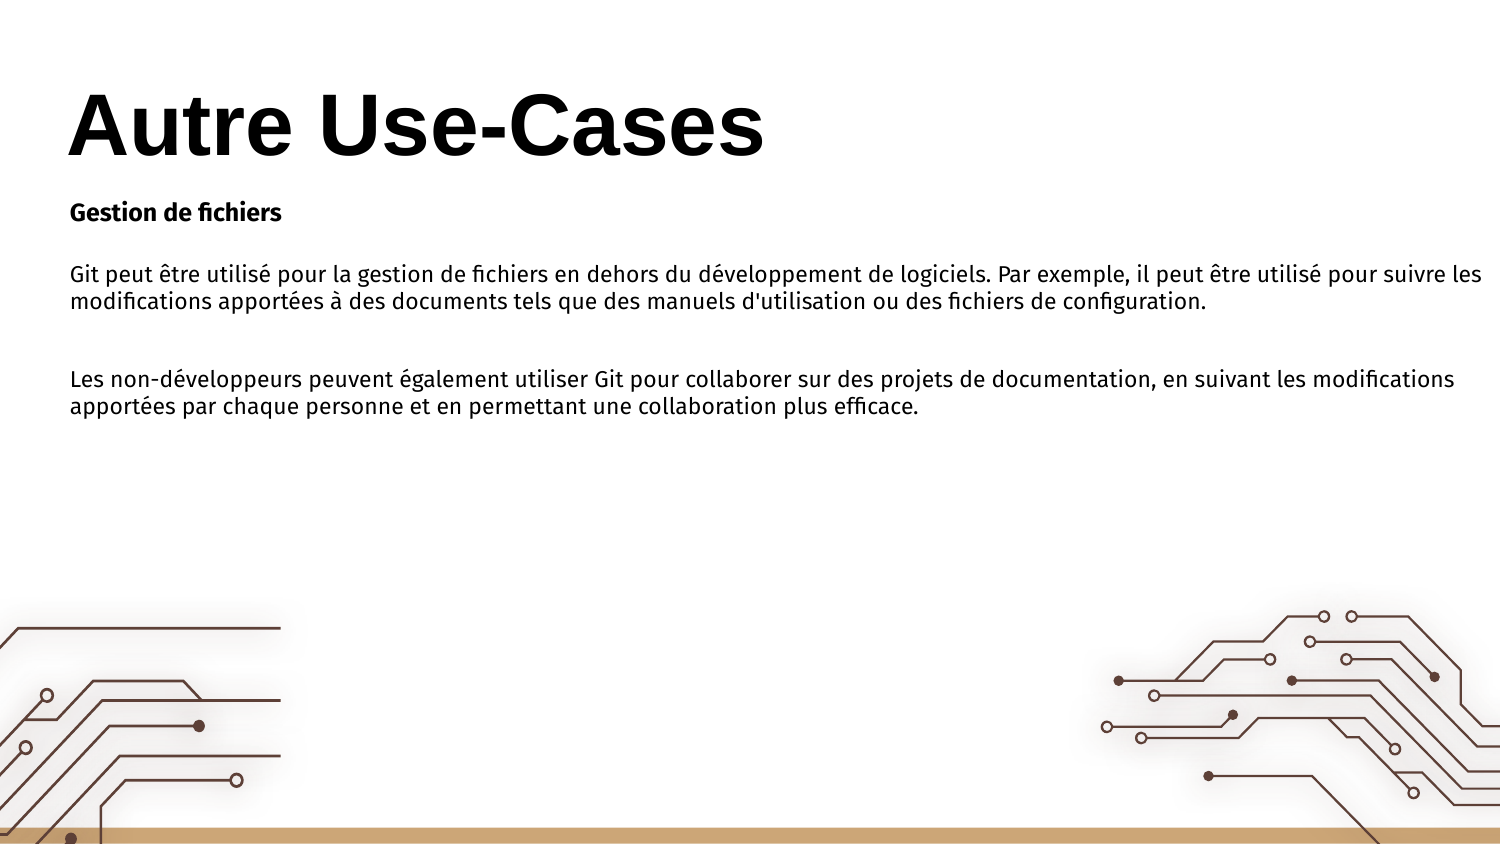

# Autre Use-Cases
Gestion de fichiers
Git peut être utilisé pour la gestion de fichiers en dehors du développement de logiciels. Par exemple, il peut être utilisé pour suivre les modifications apportées à des documents tels que des manuels d'utilisation ou des fichiers de configuration.
Les non-développeurs peuvent également utiliser Git pour collaborer sur des projets de documentation, en suivant les modifications apportées par chaque personne et en permettant une collaboration plus efficace.